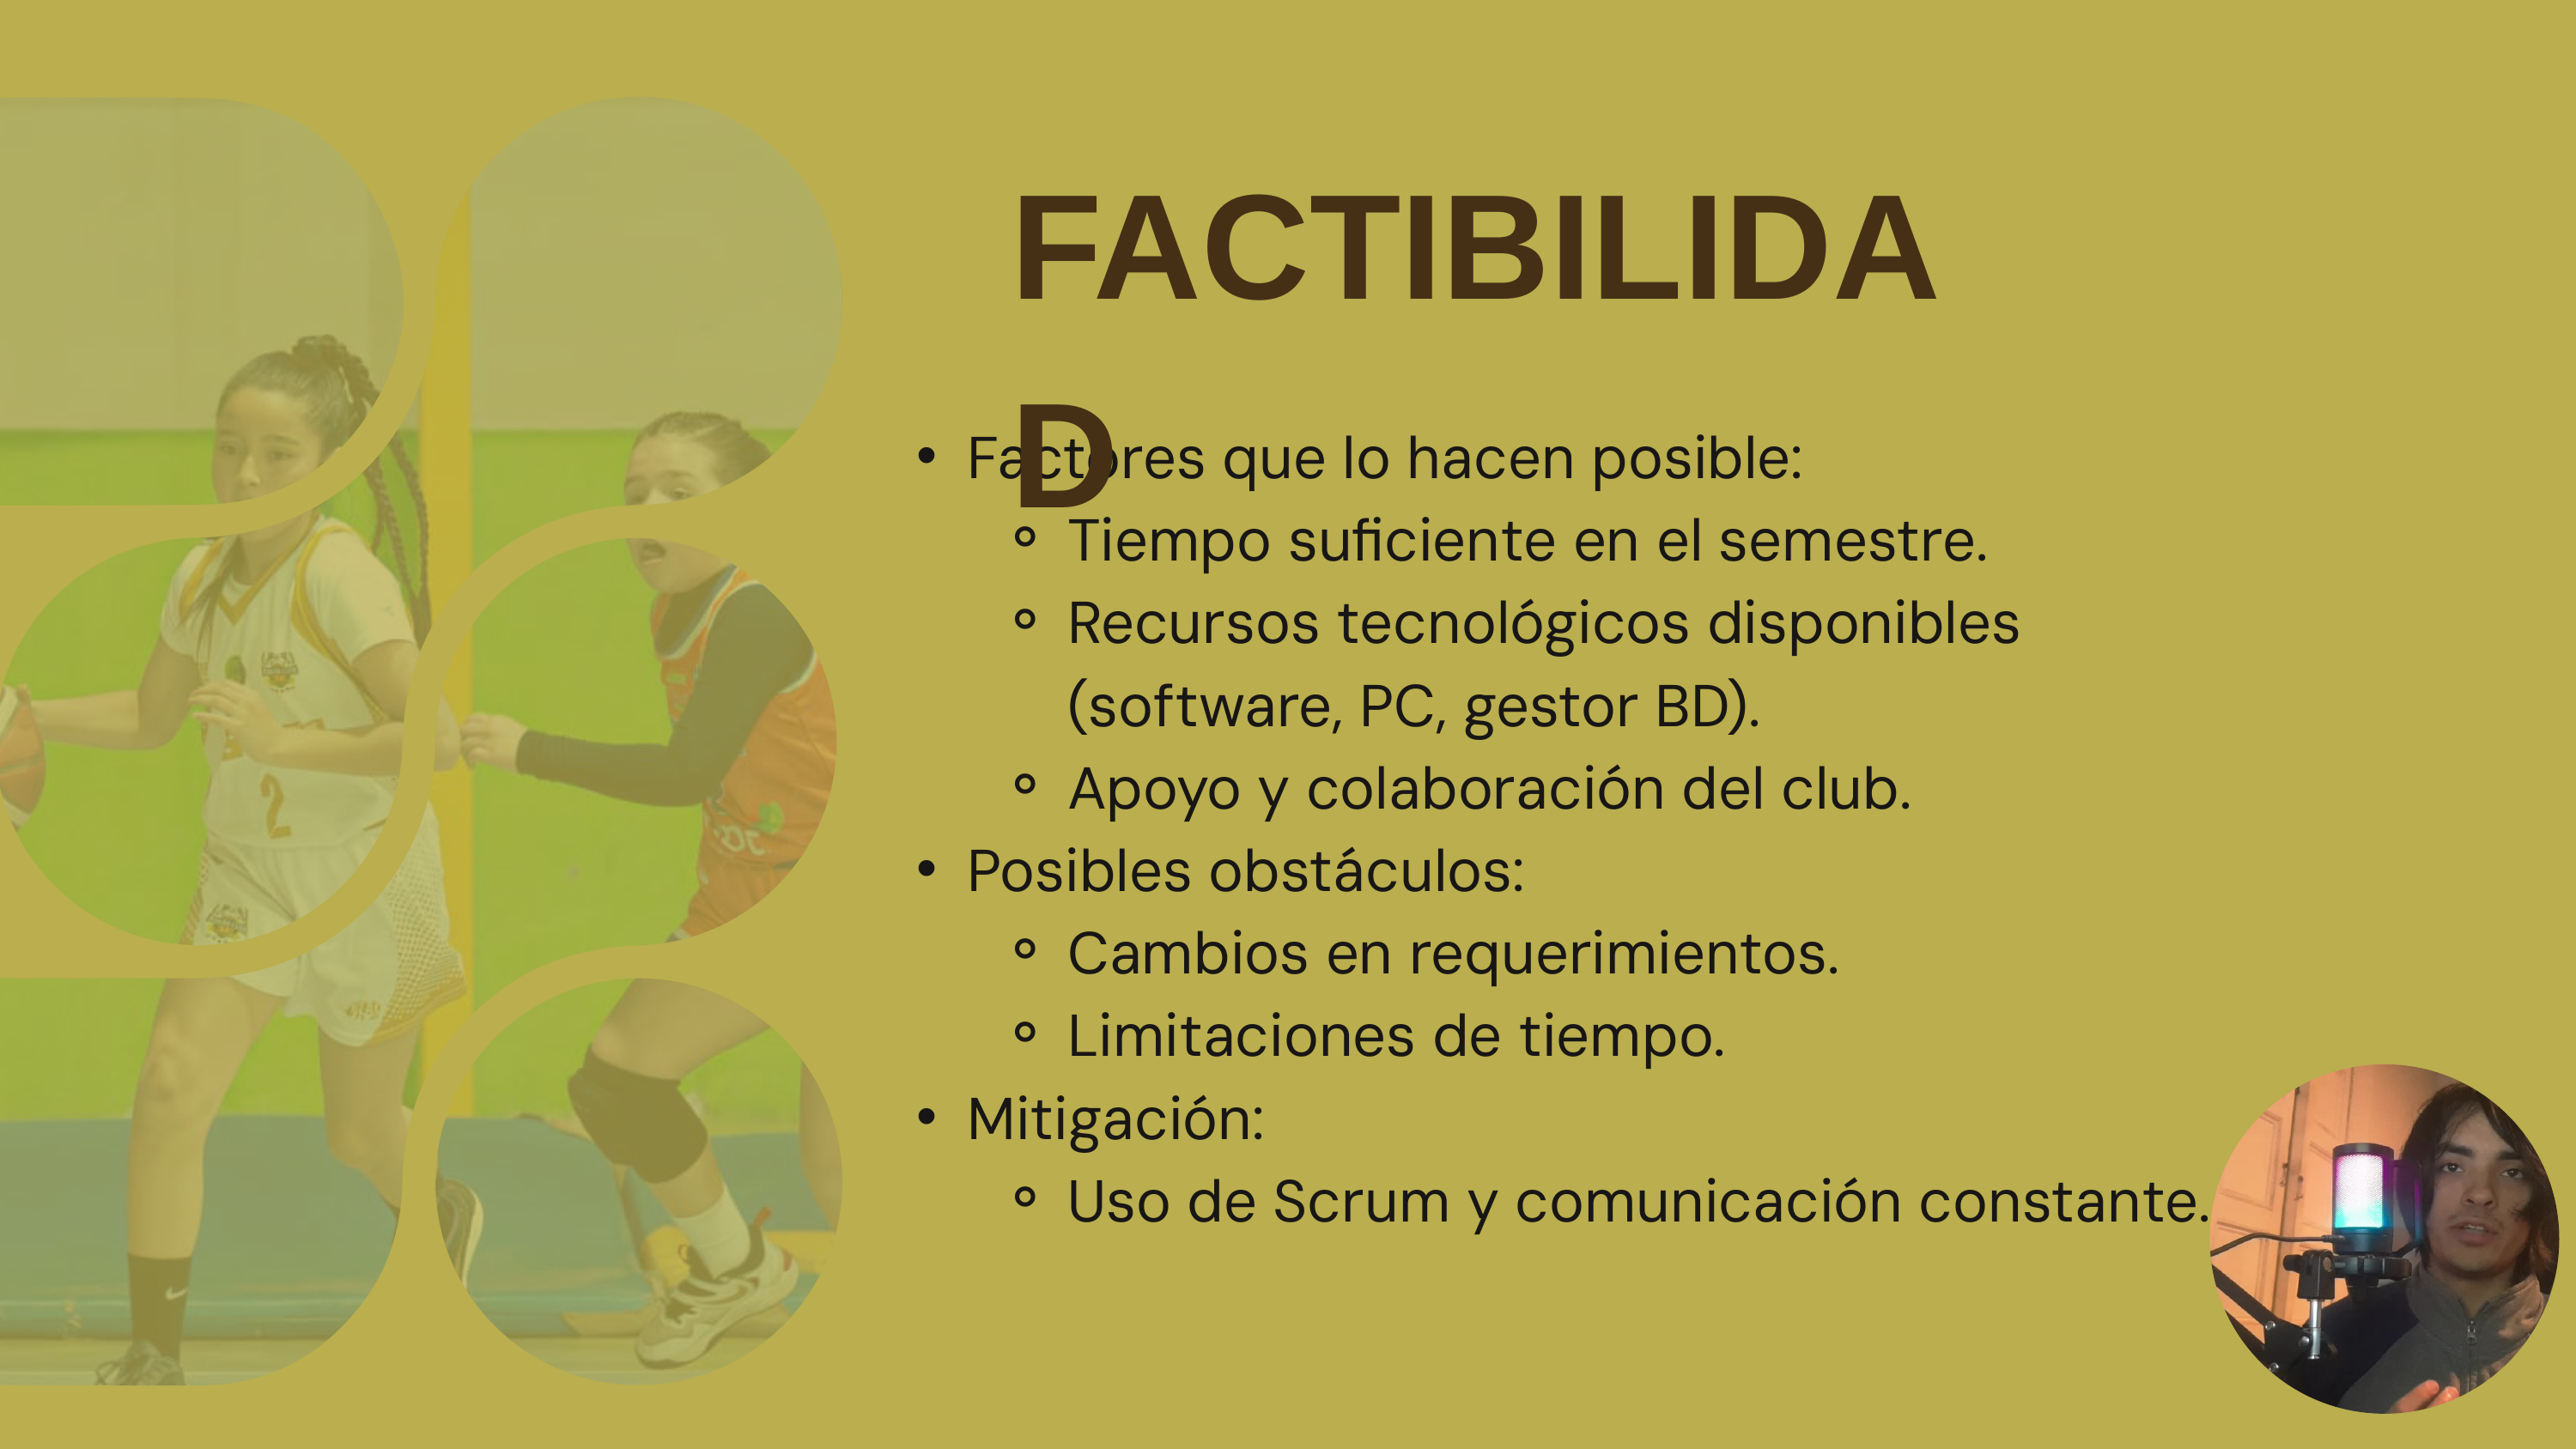

FACTIBILIDAD
Factores que lo hacen posible:
Tiempo suficiente en el semestre.
Recursos tecnológicos disponibles (software, PC, gestor BD).
Apoyo y colaboración del club.
Posibles obstáculos:
Cambios en requerimientos.
Limitaciones de tiempo.
Mitigación:
Uso de Scrum y comunicación constante.